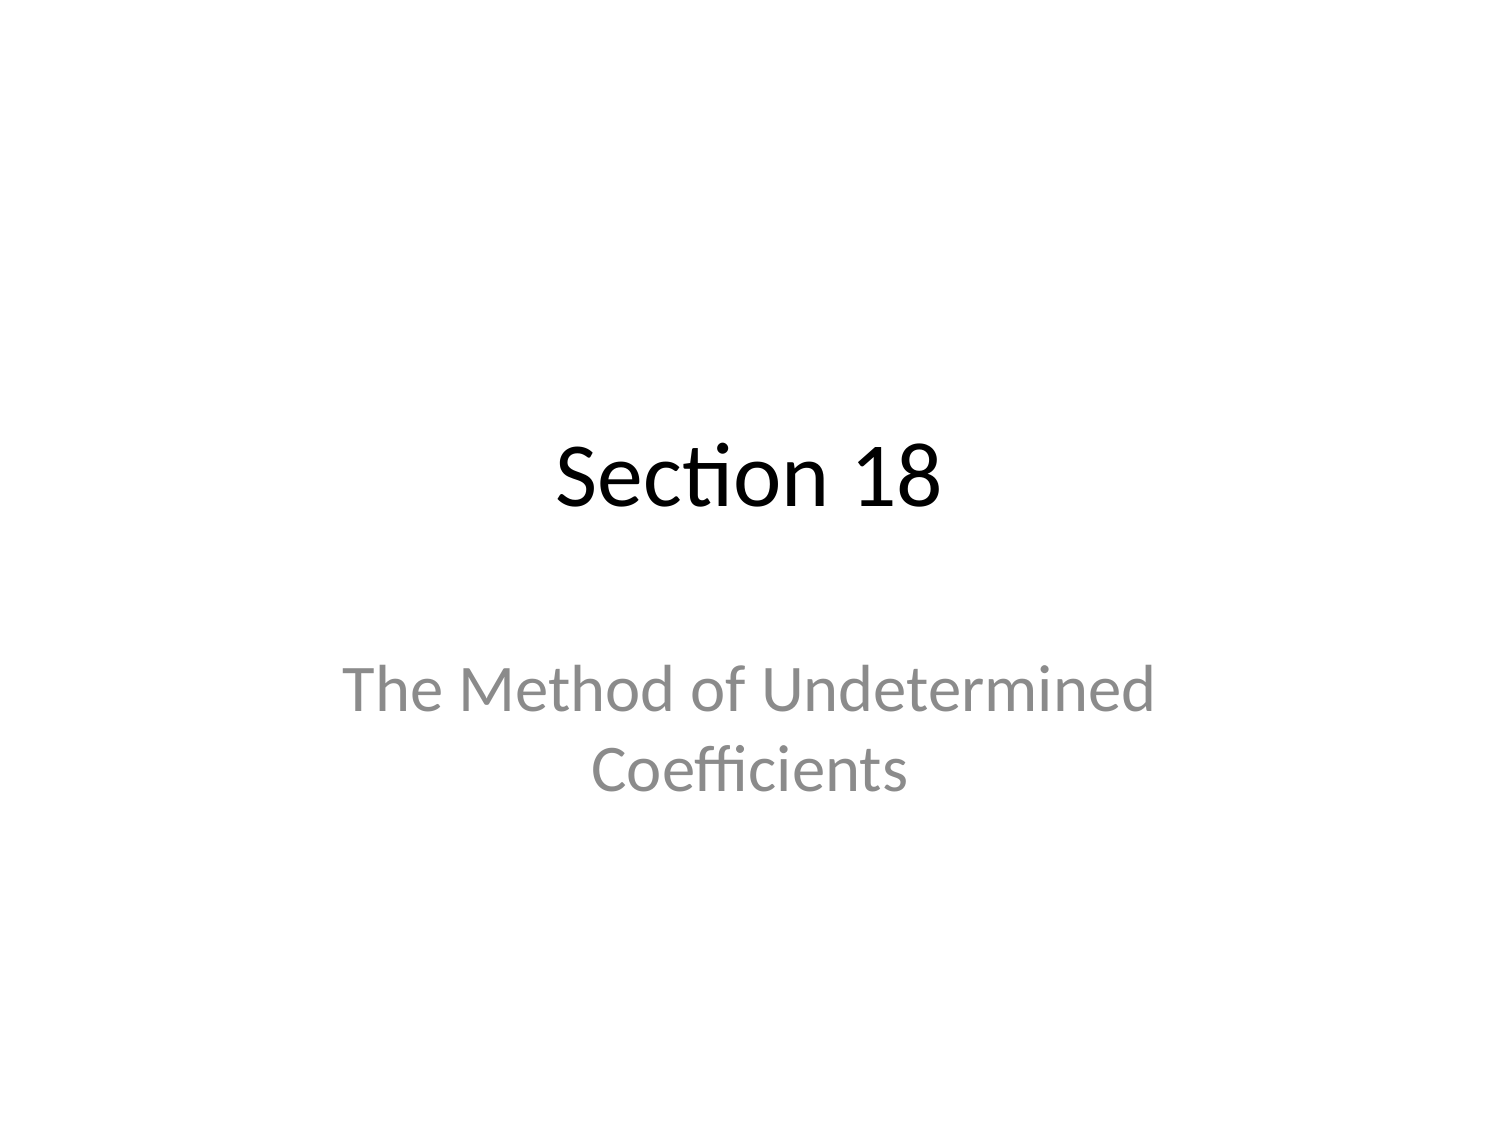

# Section 18
The Method of Undetermined Coefficients